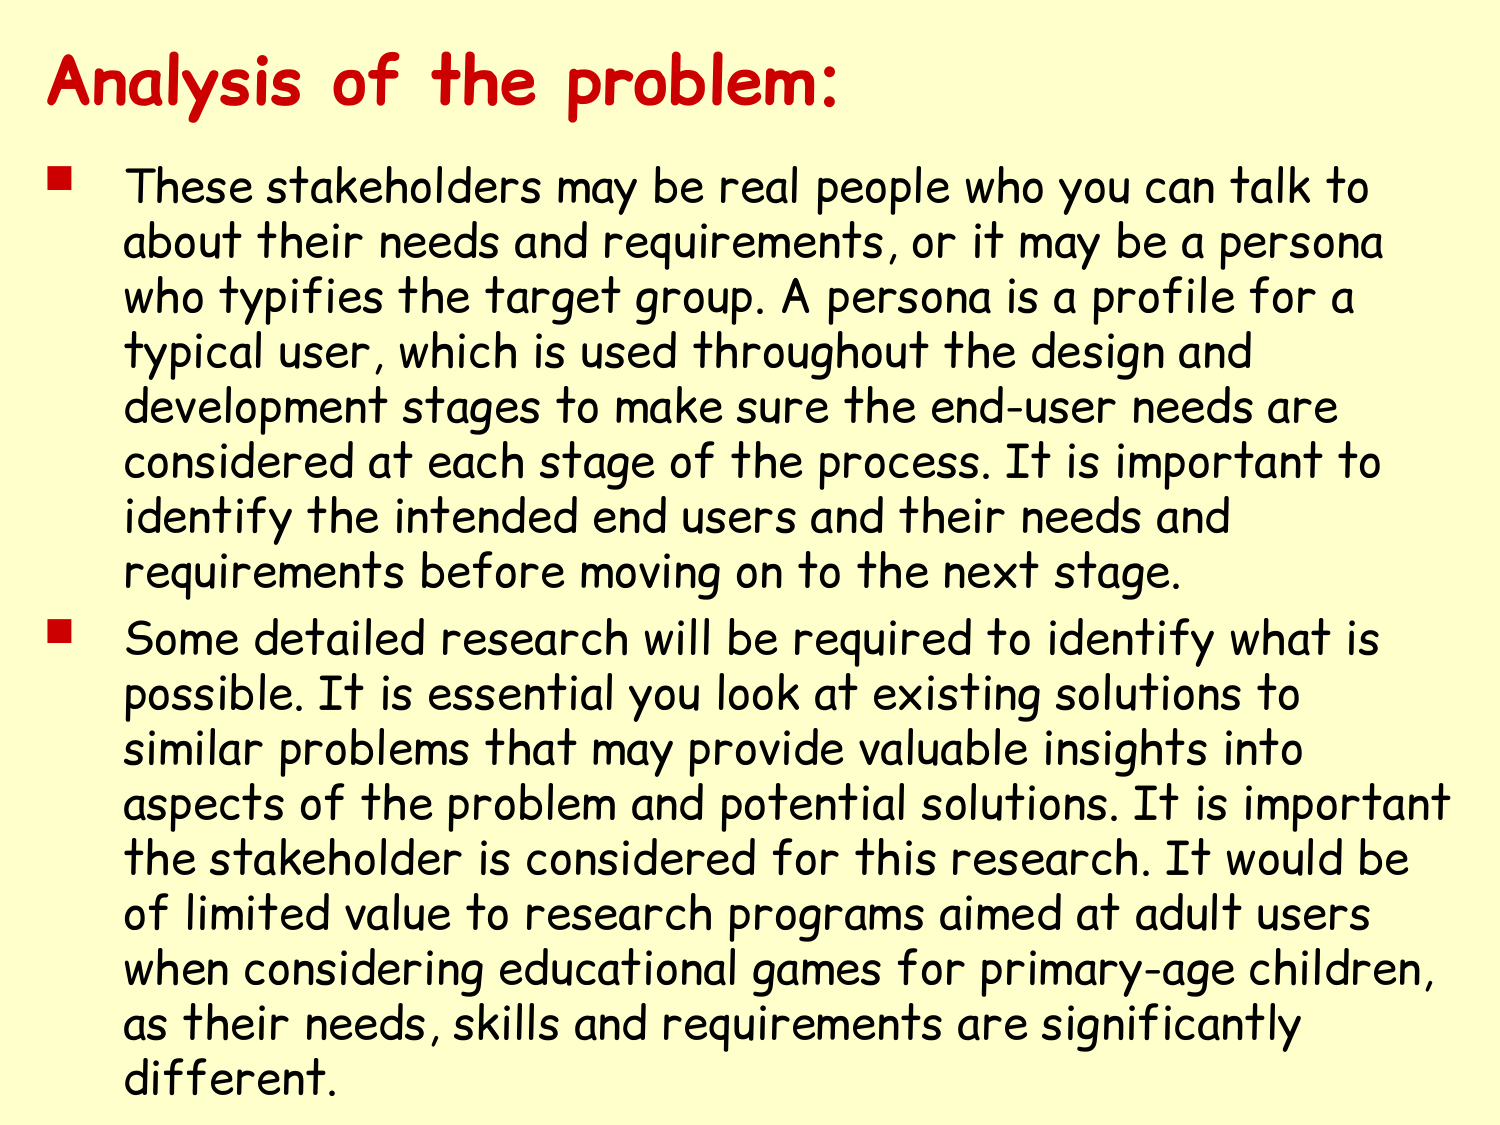

# Analysis of the problem:
These stakeholders may be real people who you can talk to about their needs and requirements, or it may be a persona who typifies the target group. A persona is a profile for a typical user, which is used throughout the design and development stages to make sure the end-user needs are considered at each stage of the process. It is important to identify the intended end users and their needs and requirements before moving on to the next stage.
Some detailed research will be required to identify what is possible. It is essential you look at existing solutions to similar problems that may provide valuable insights into aspects of the problem and potential solutions. It is important the stakeholder is considered for this research. It would be of limited value to research programs aimed at adult users when considering educational games for primary-age children, as their needs, skills and requirements are significantly different.